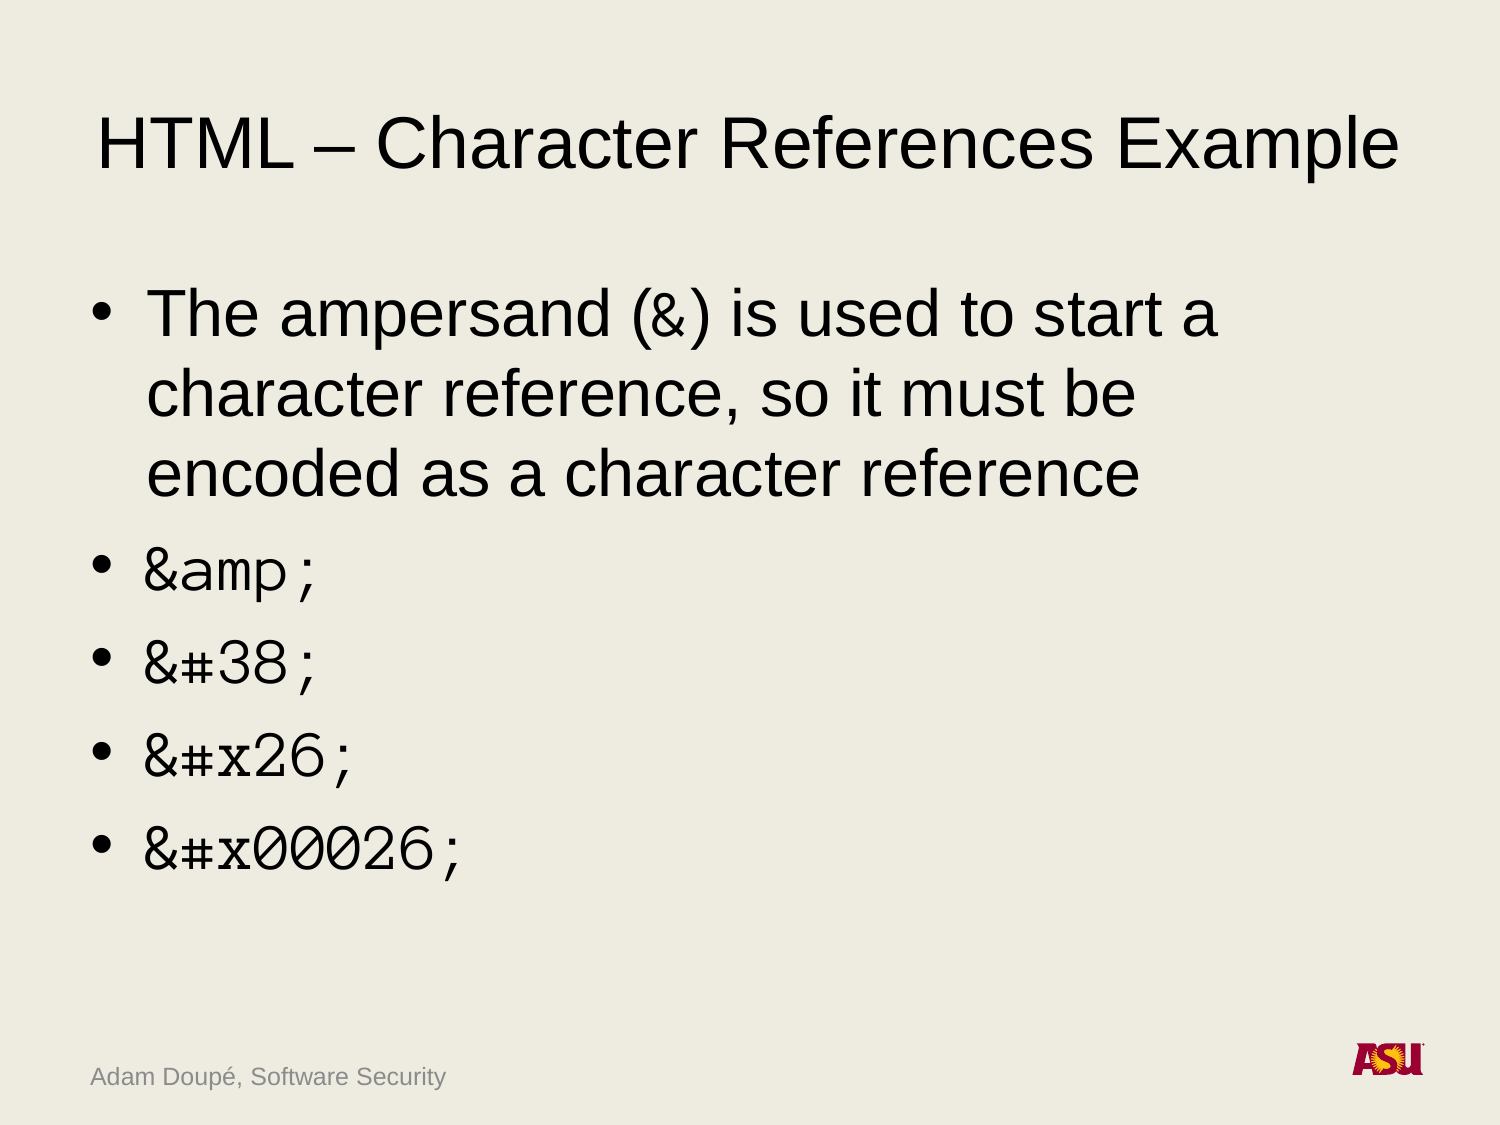

# HTML – Character References Example
The ampersand (&) is used to start a character reference, so it must be encoded as a character reference
&amp;
&#38;
&#x26;
&#x00026;